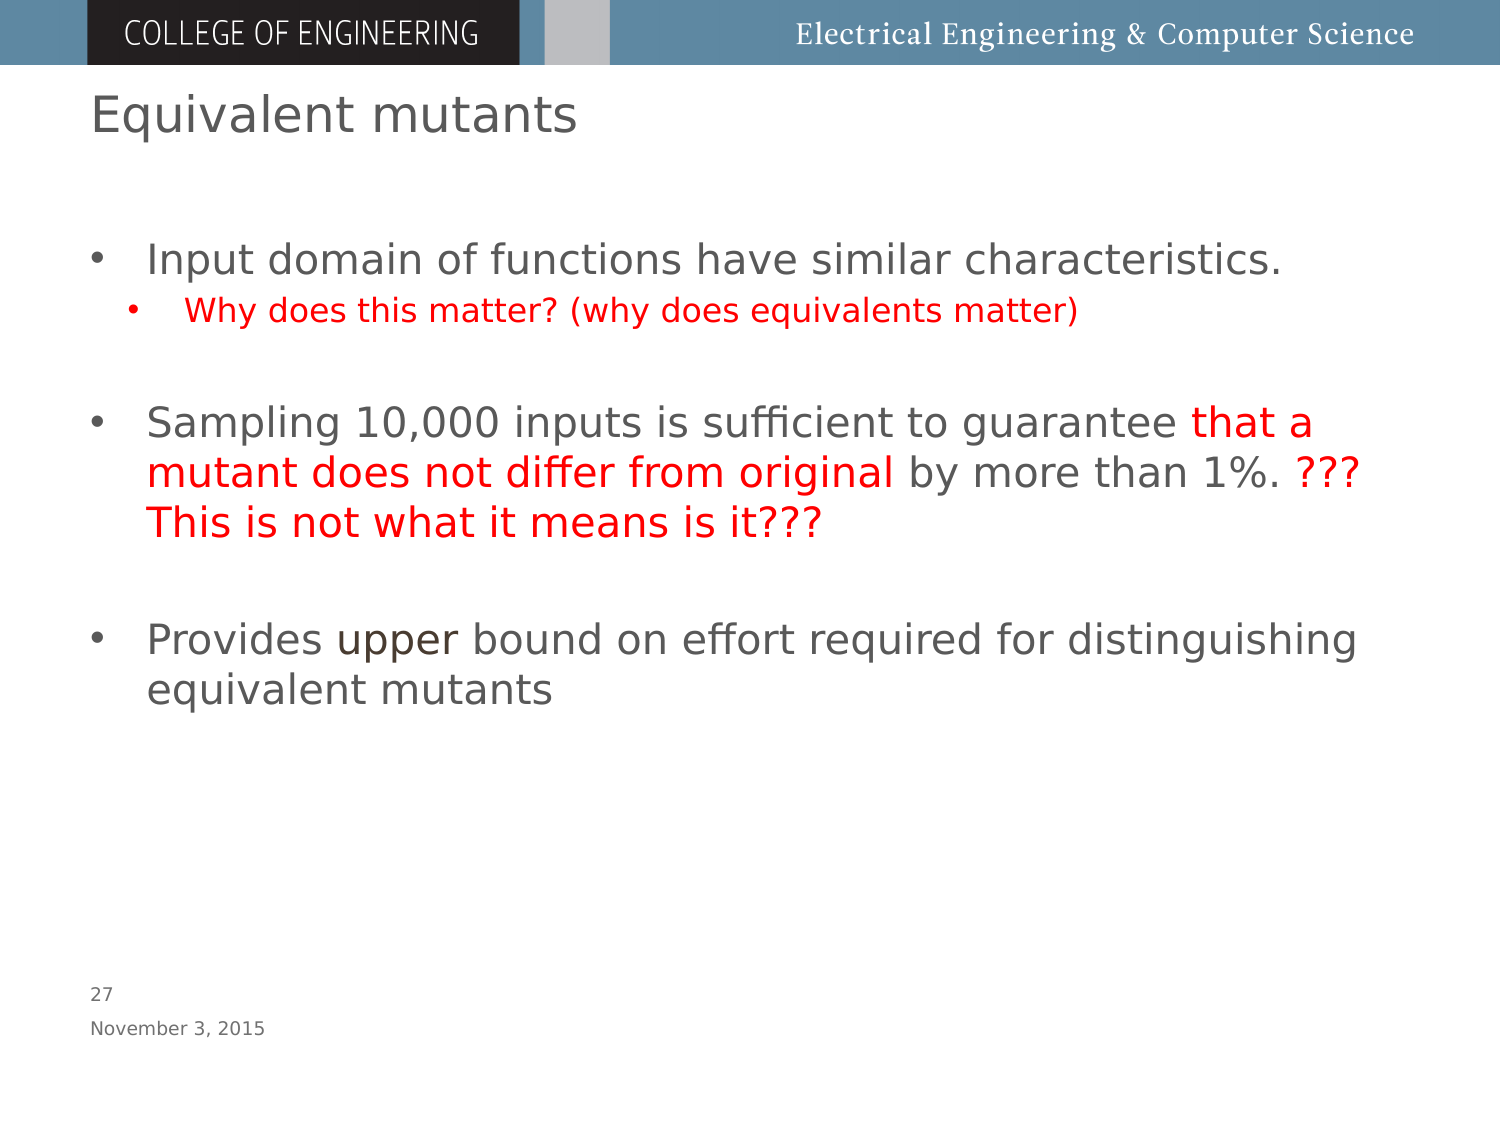

# Equivalent mutants
Input domain of functions have similar characteristics.
Why does this matter? (why does equivalents matter)

Sampling 10,000 inputs is sufficient to guarantee that a mutant does not differ from original by more than 1%. ??? This is not what it means is it???

Provides upper bound on effort required for distinguishing equivalent mutants

27
November 3, 2015